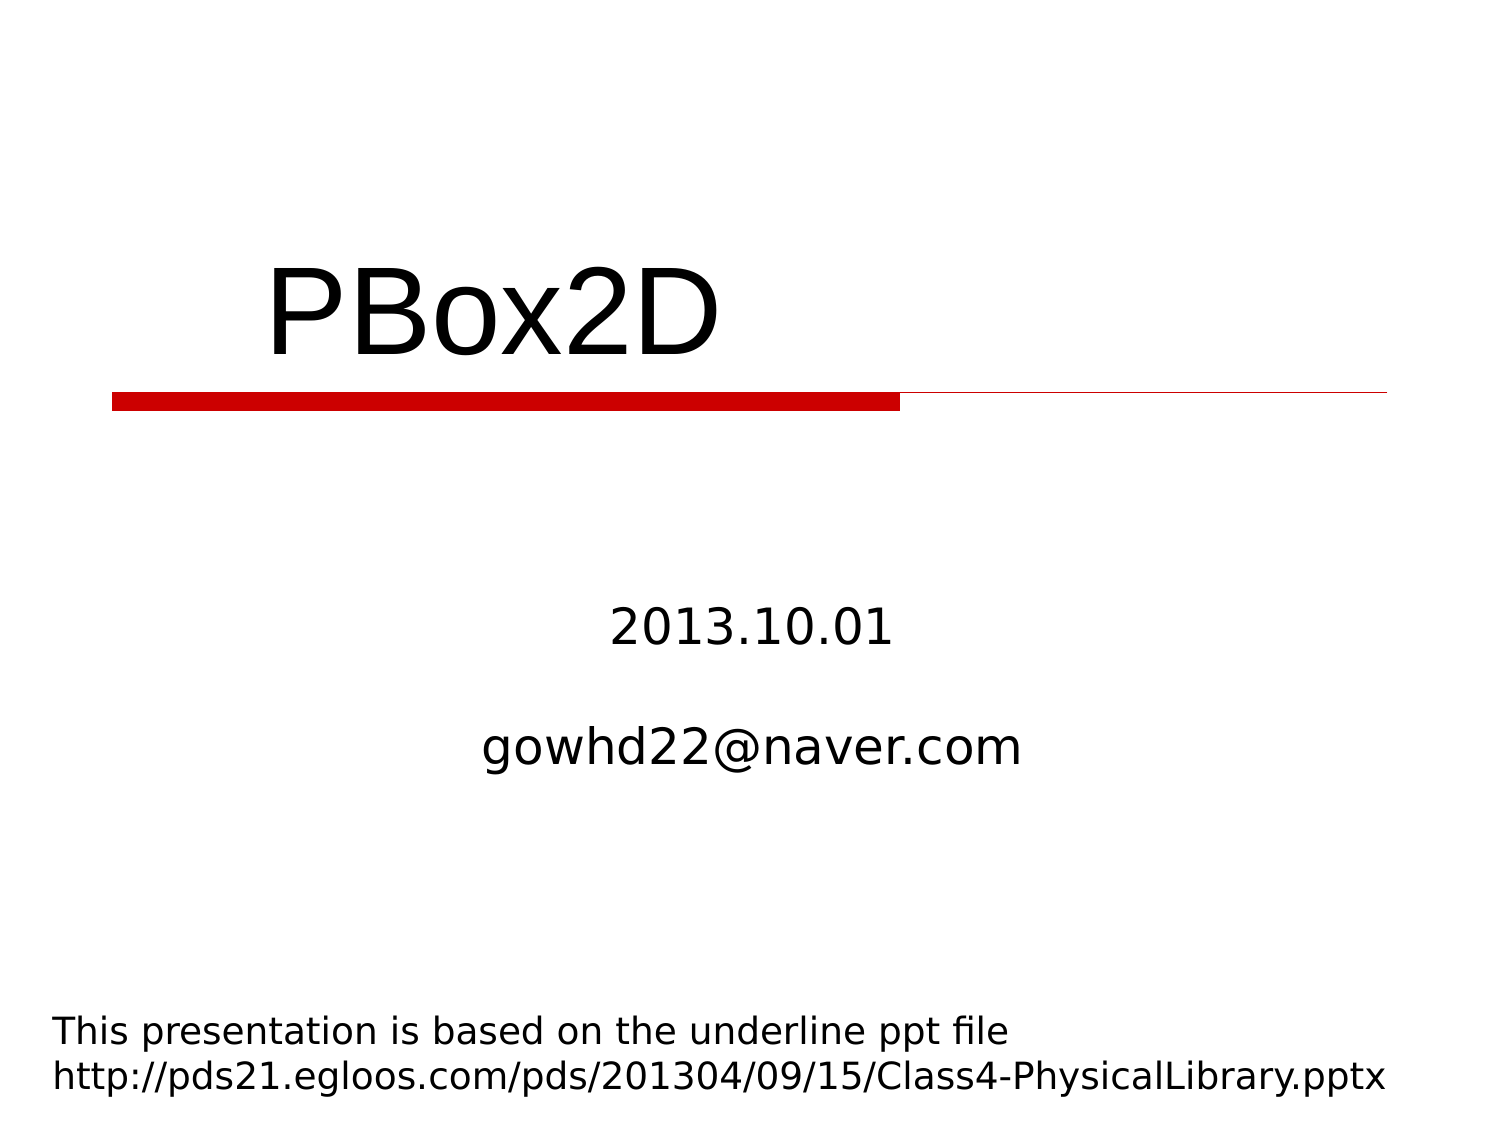

# PBox2D
2013.10.01

gowhd22@naver.com
This presentation is based on the underline ppt file
http://pds21.egloos.com/pds/201304/09/15/Class4-PhysicalLibrary.pptx